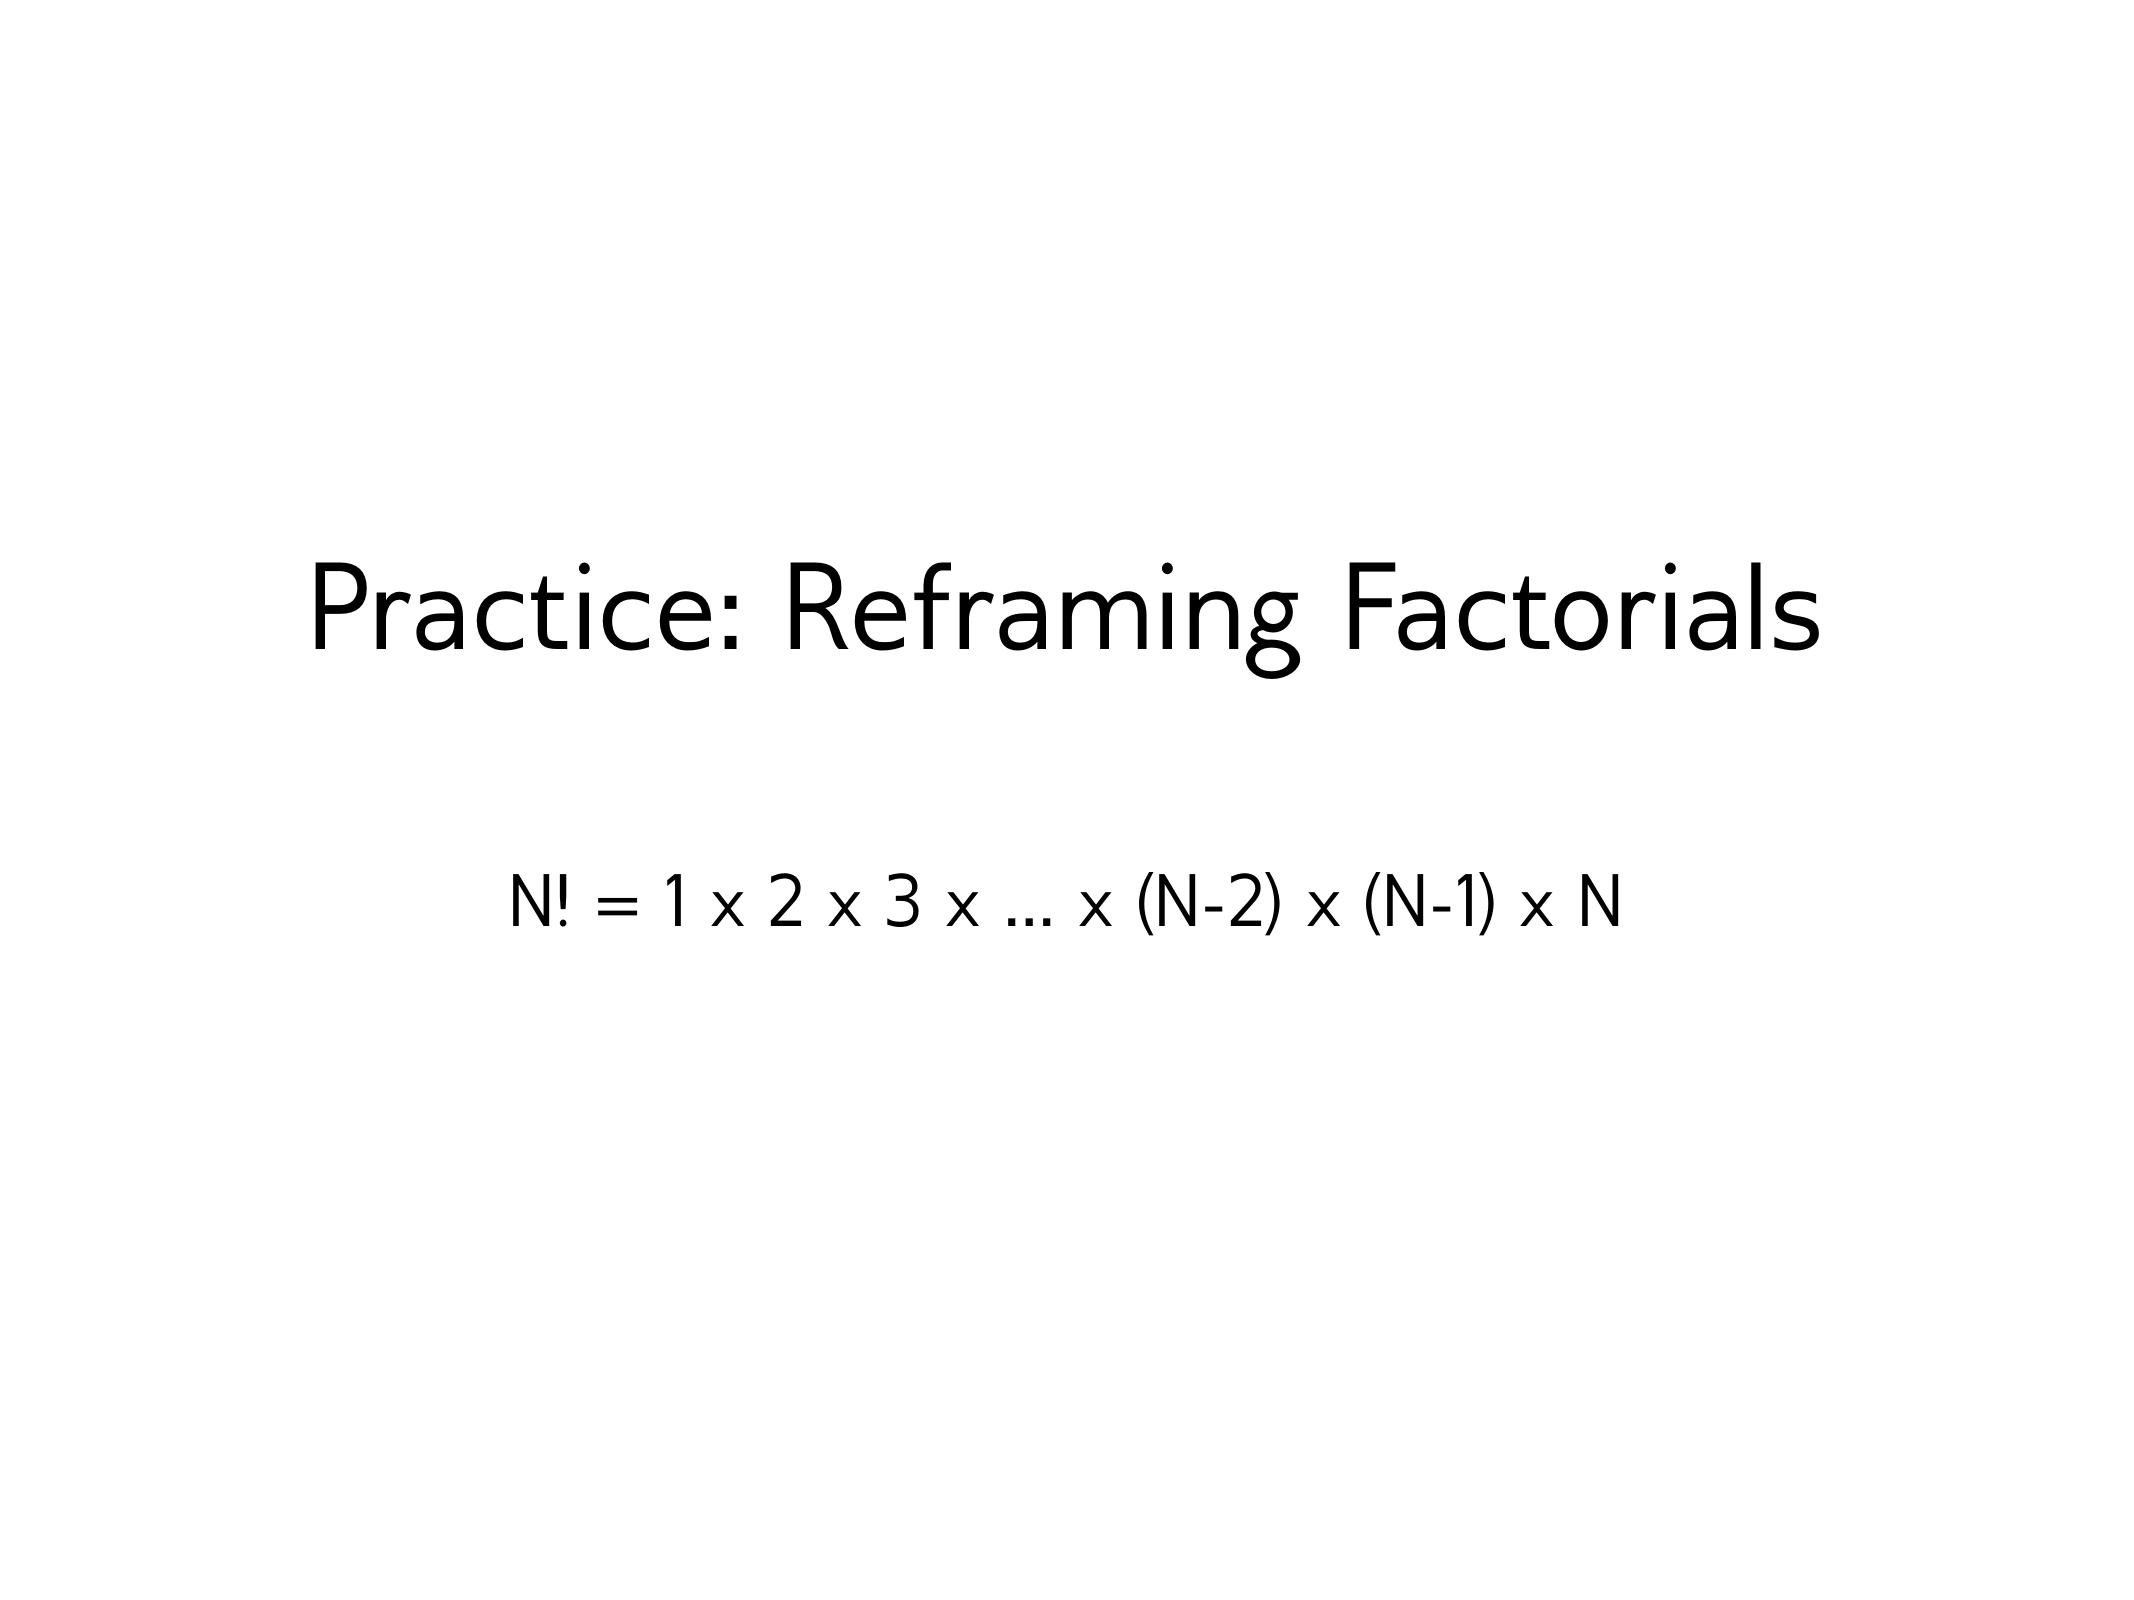

# Practice: Reframing Factorials
N! = 1 x 2 x 3 x … x (N-2) x (N-1) x N